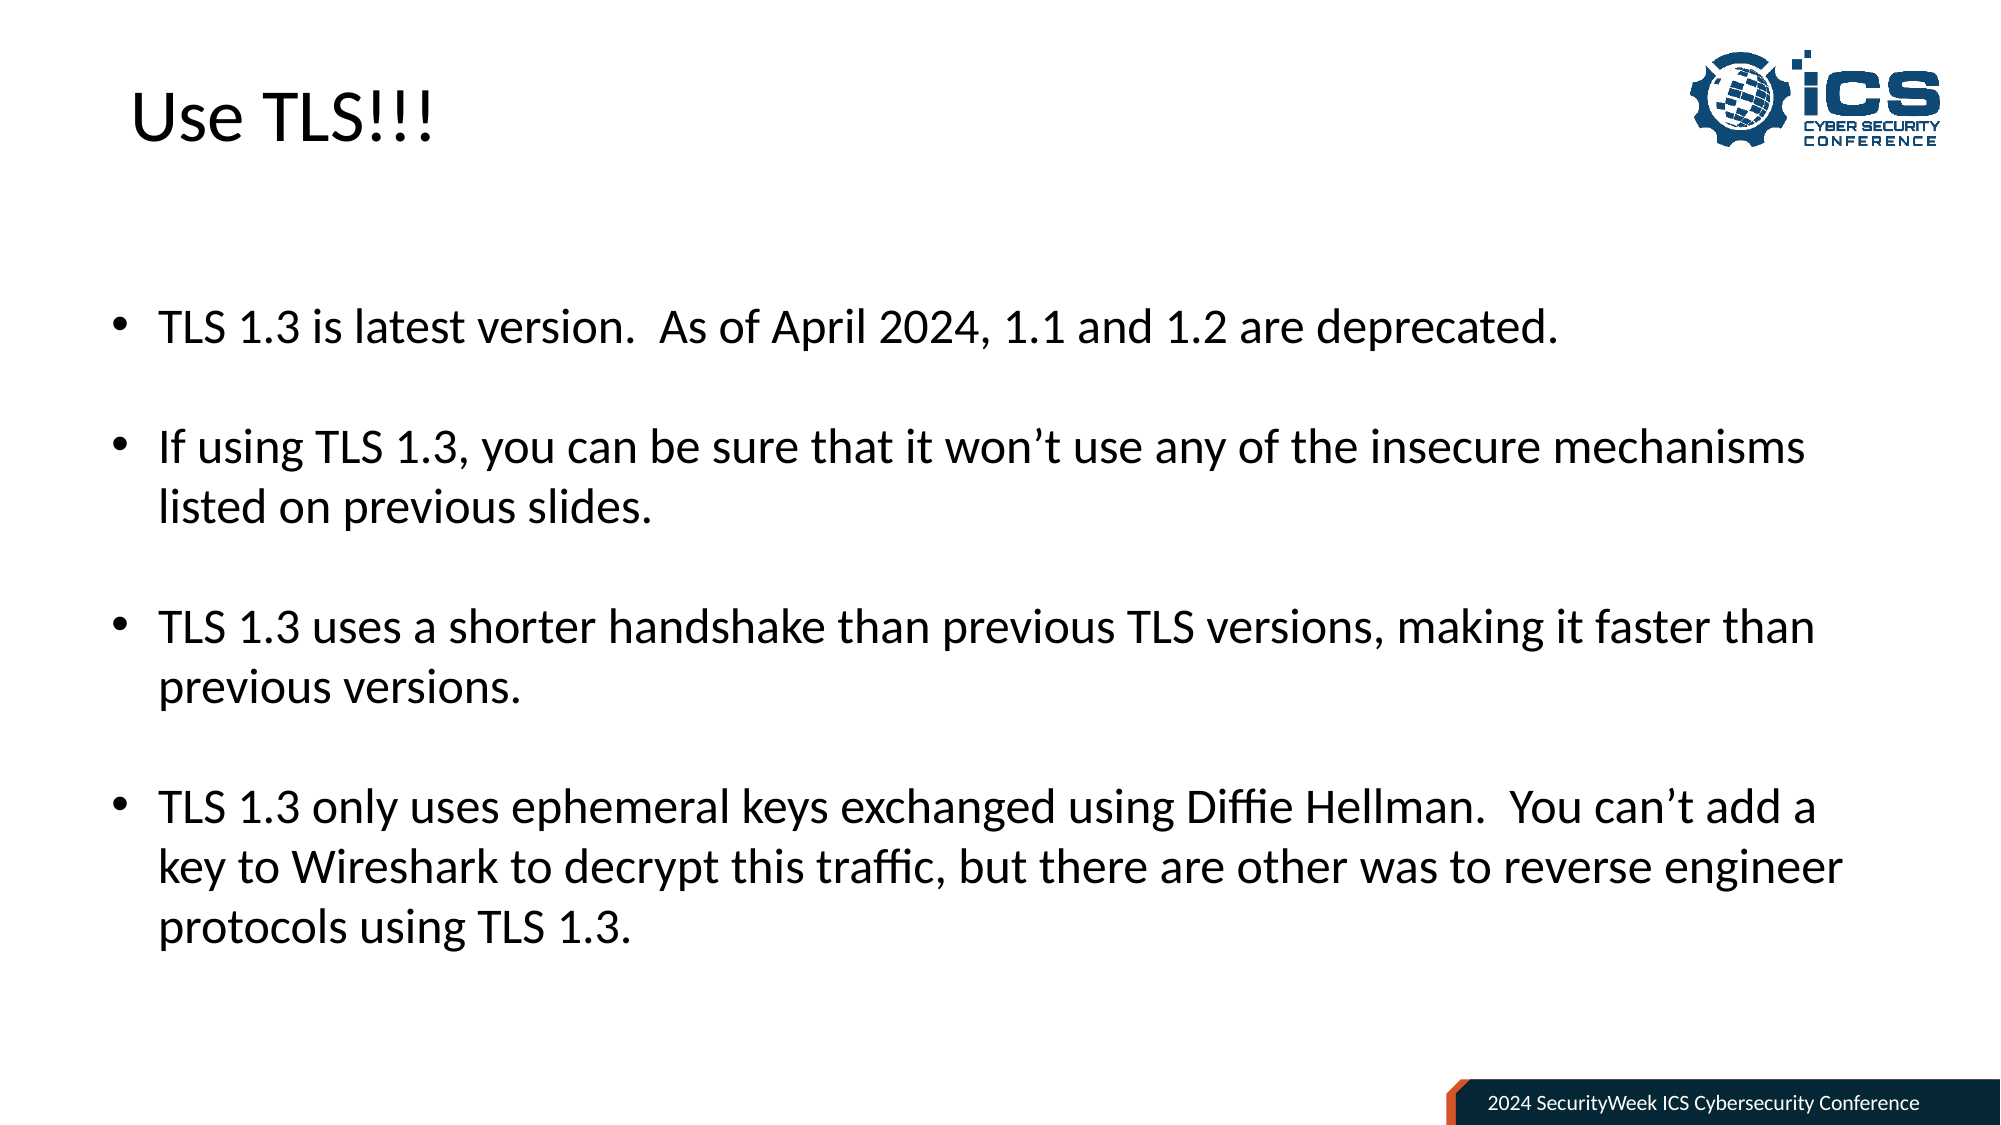

Use TLS!!!
TLS 1.3 is latest version.  As of April 2024, 1.1 and 1.2 are deprecated.

If using TLS 1.3, you can be sure that it won’t use any of the insecure mechanisms listed on previous slides.

TLS 1.3 uses a shorter handshake than previous TLS versions, making it faster than previous versions.

TLS 1.3 only uses ephemeral keys exchanged using Diffie Hellman.  You can’t add a key to Wireshark to decrypt this traffic, but there are other was to reverse engineer protocols using TLS 1.3.